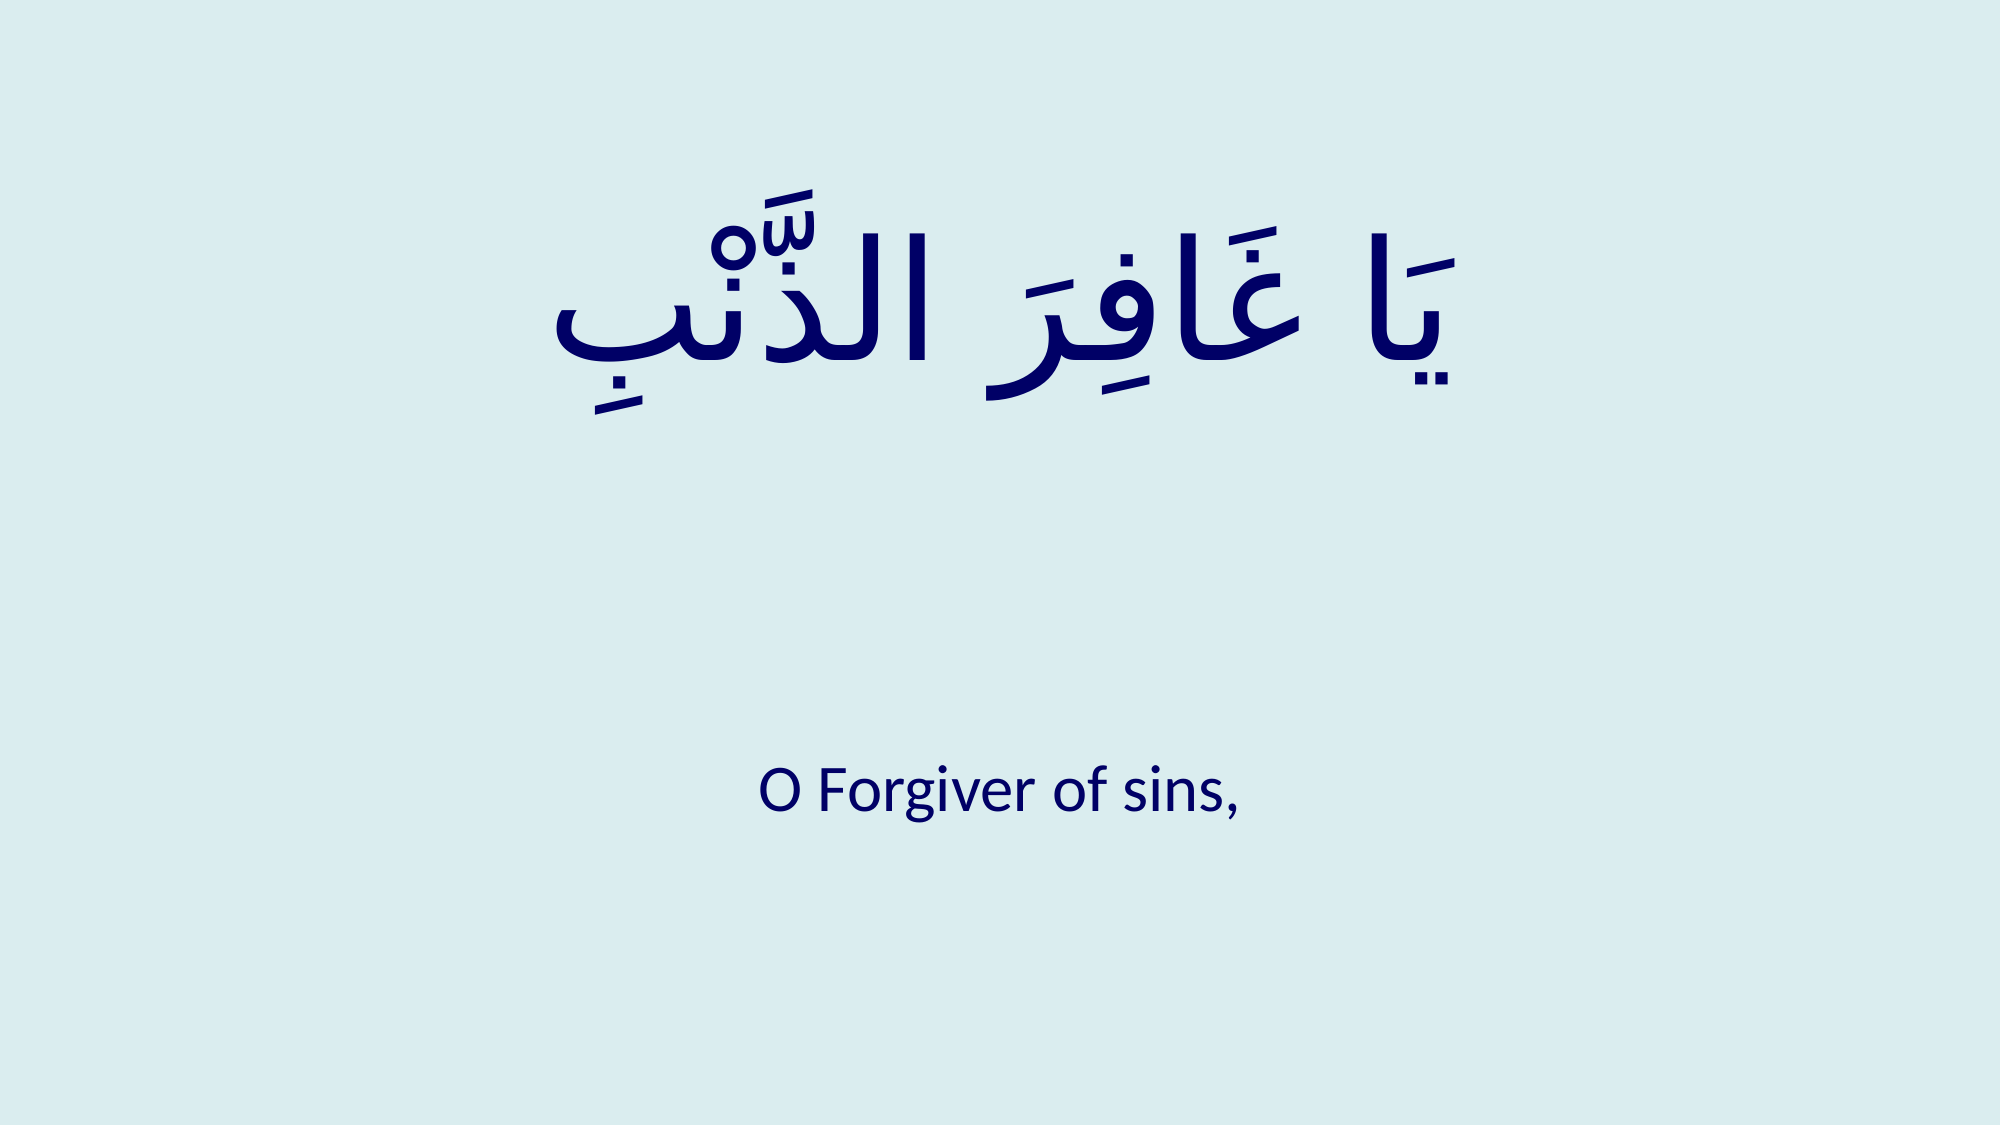

# يَا غَافِرَ الذَّنْبِ
O Forgiver of sins,